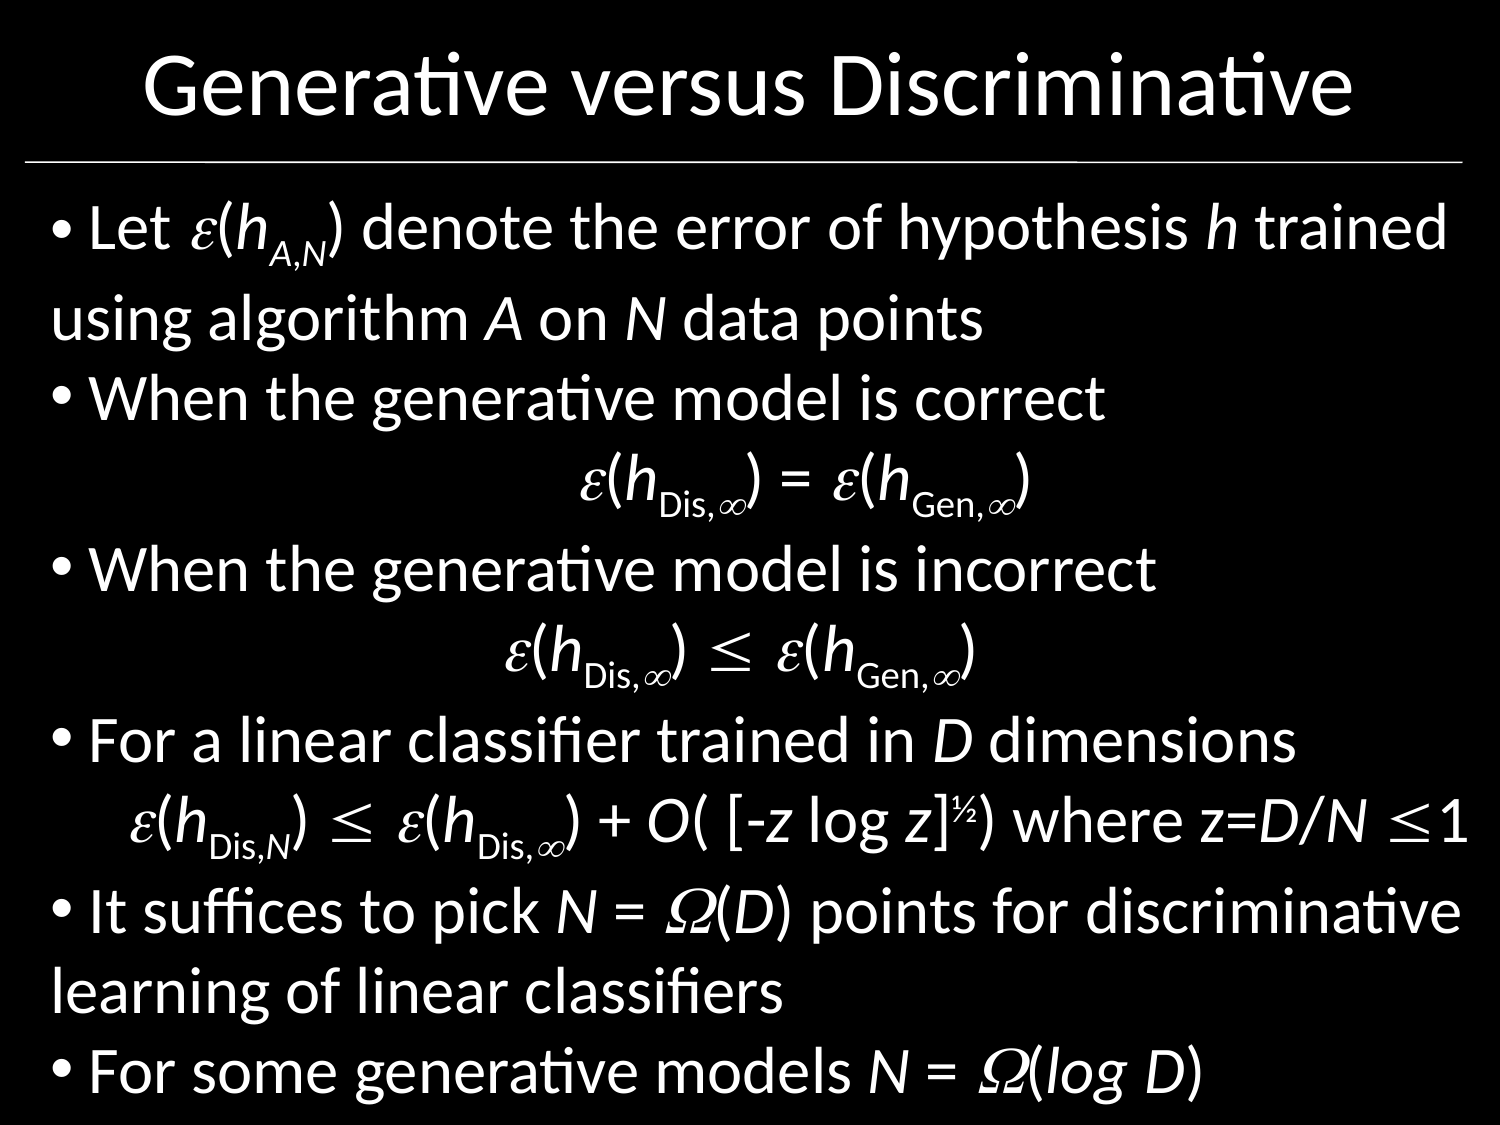

# Generative versus Discriminative

 Let ε(hA,N) denote the error of hypothesis h trained using algorithm A on N data points
 When the generative model is correct
		ε(hDis,∞) = ε(hGen,∞)
 When the generative model is incorrect
ε(hDis,∞) ≤ ε(hGen,∞)
 For a linear classifier trained in D dimensions
ε(hDis,N) ≤ ε(hDis,∞) + O( [-z log z]½) where z=D/N ≤1
 It suffices to pick N = Ω(D) points for discriminative learning of linear classifiers
 For some generative models N = Ω(log D)